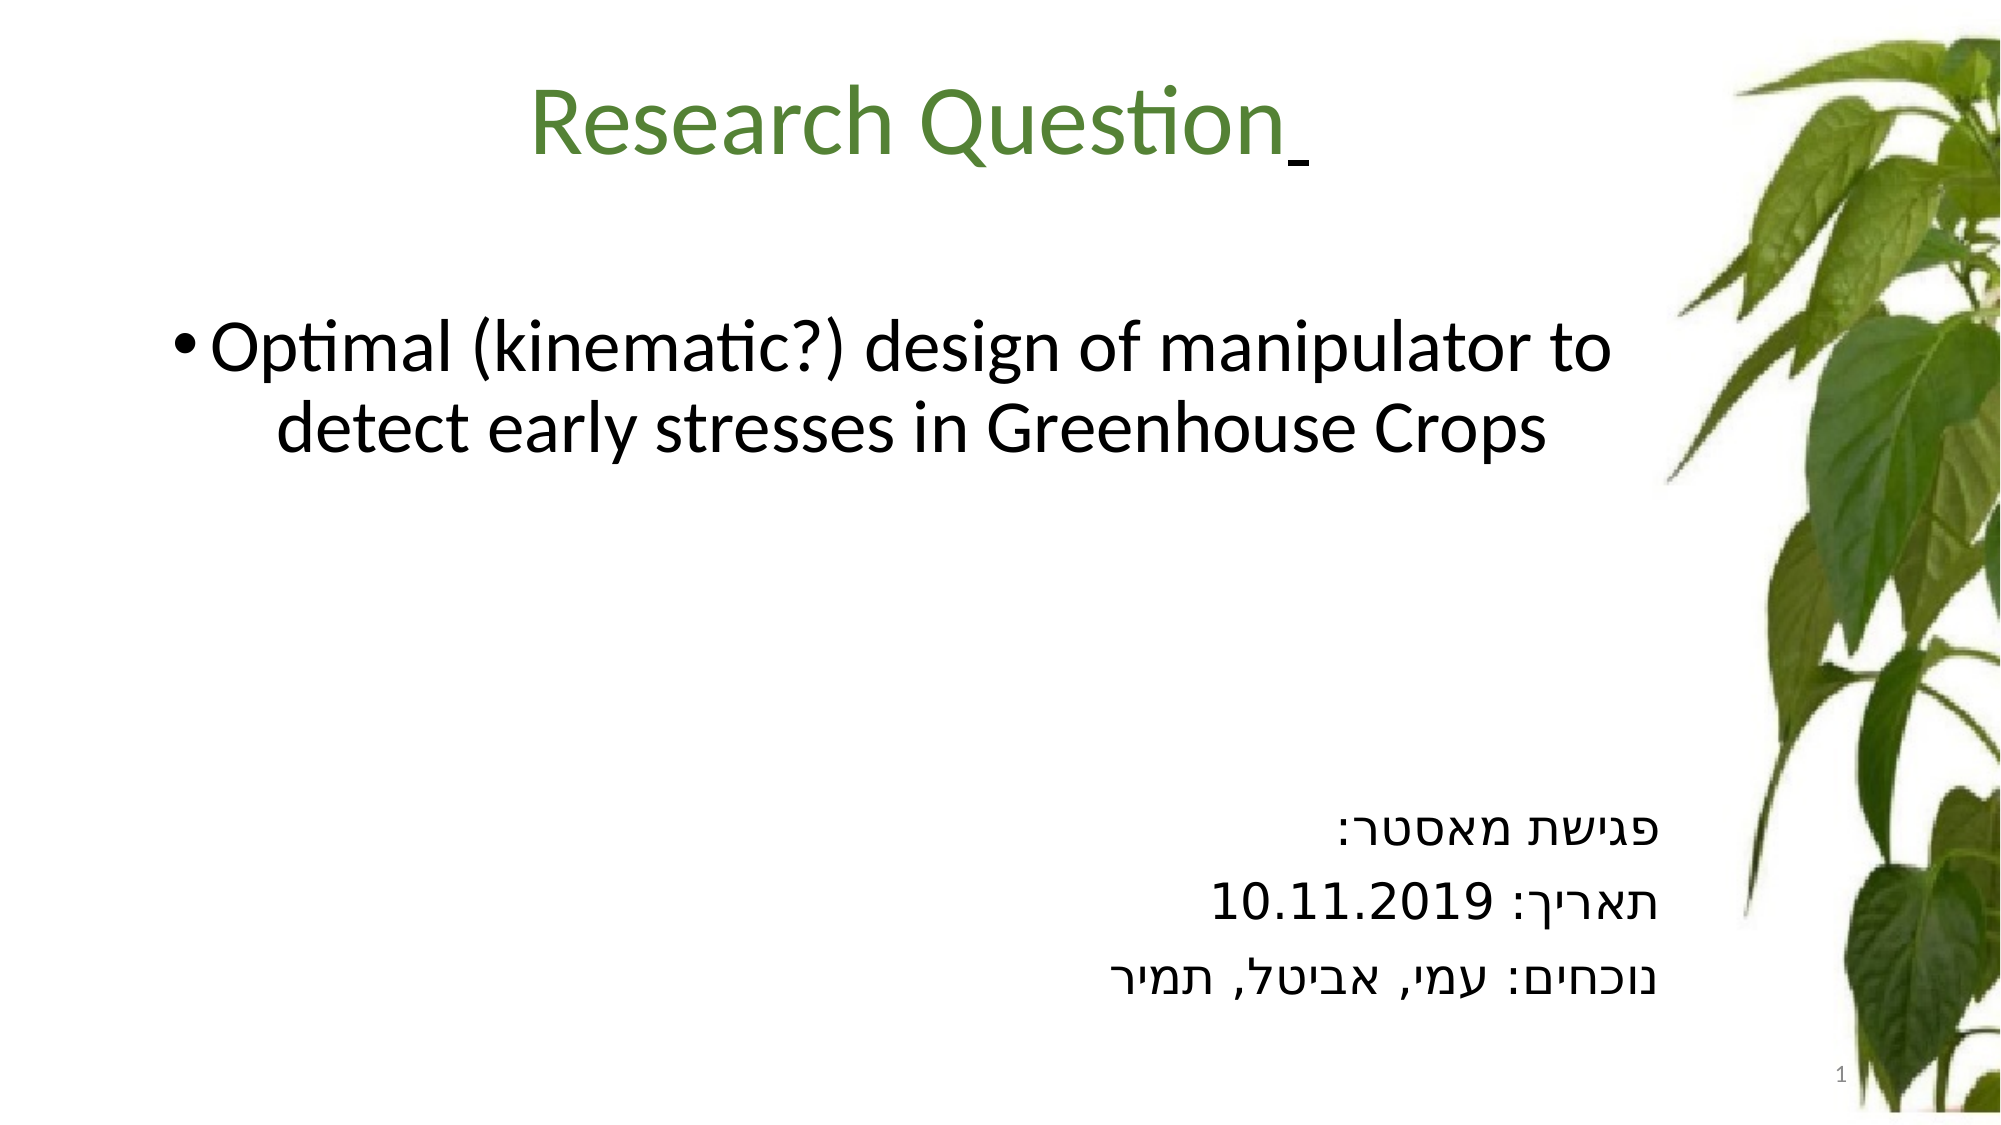

Research Question
Optimal (kinematic?) design of manipulator to detect early stresses in Greenhouse Crops

פגישת מאסטר:
תאריך: 10.11.2019
נוכחים: עמי, אביטל, תמיר

1